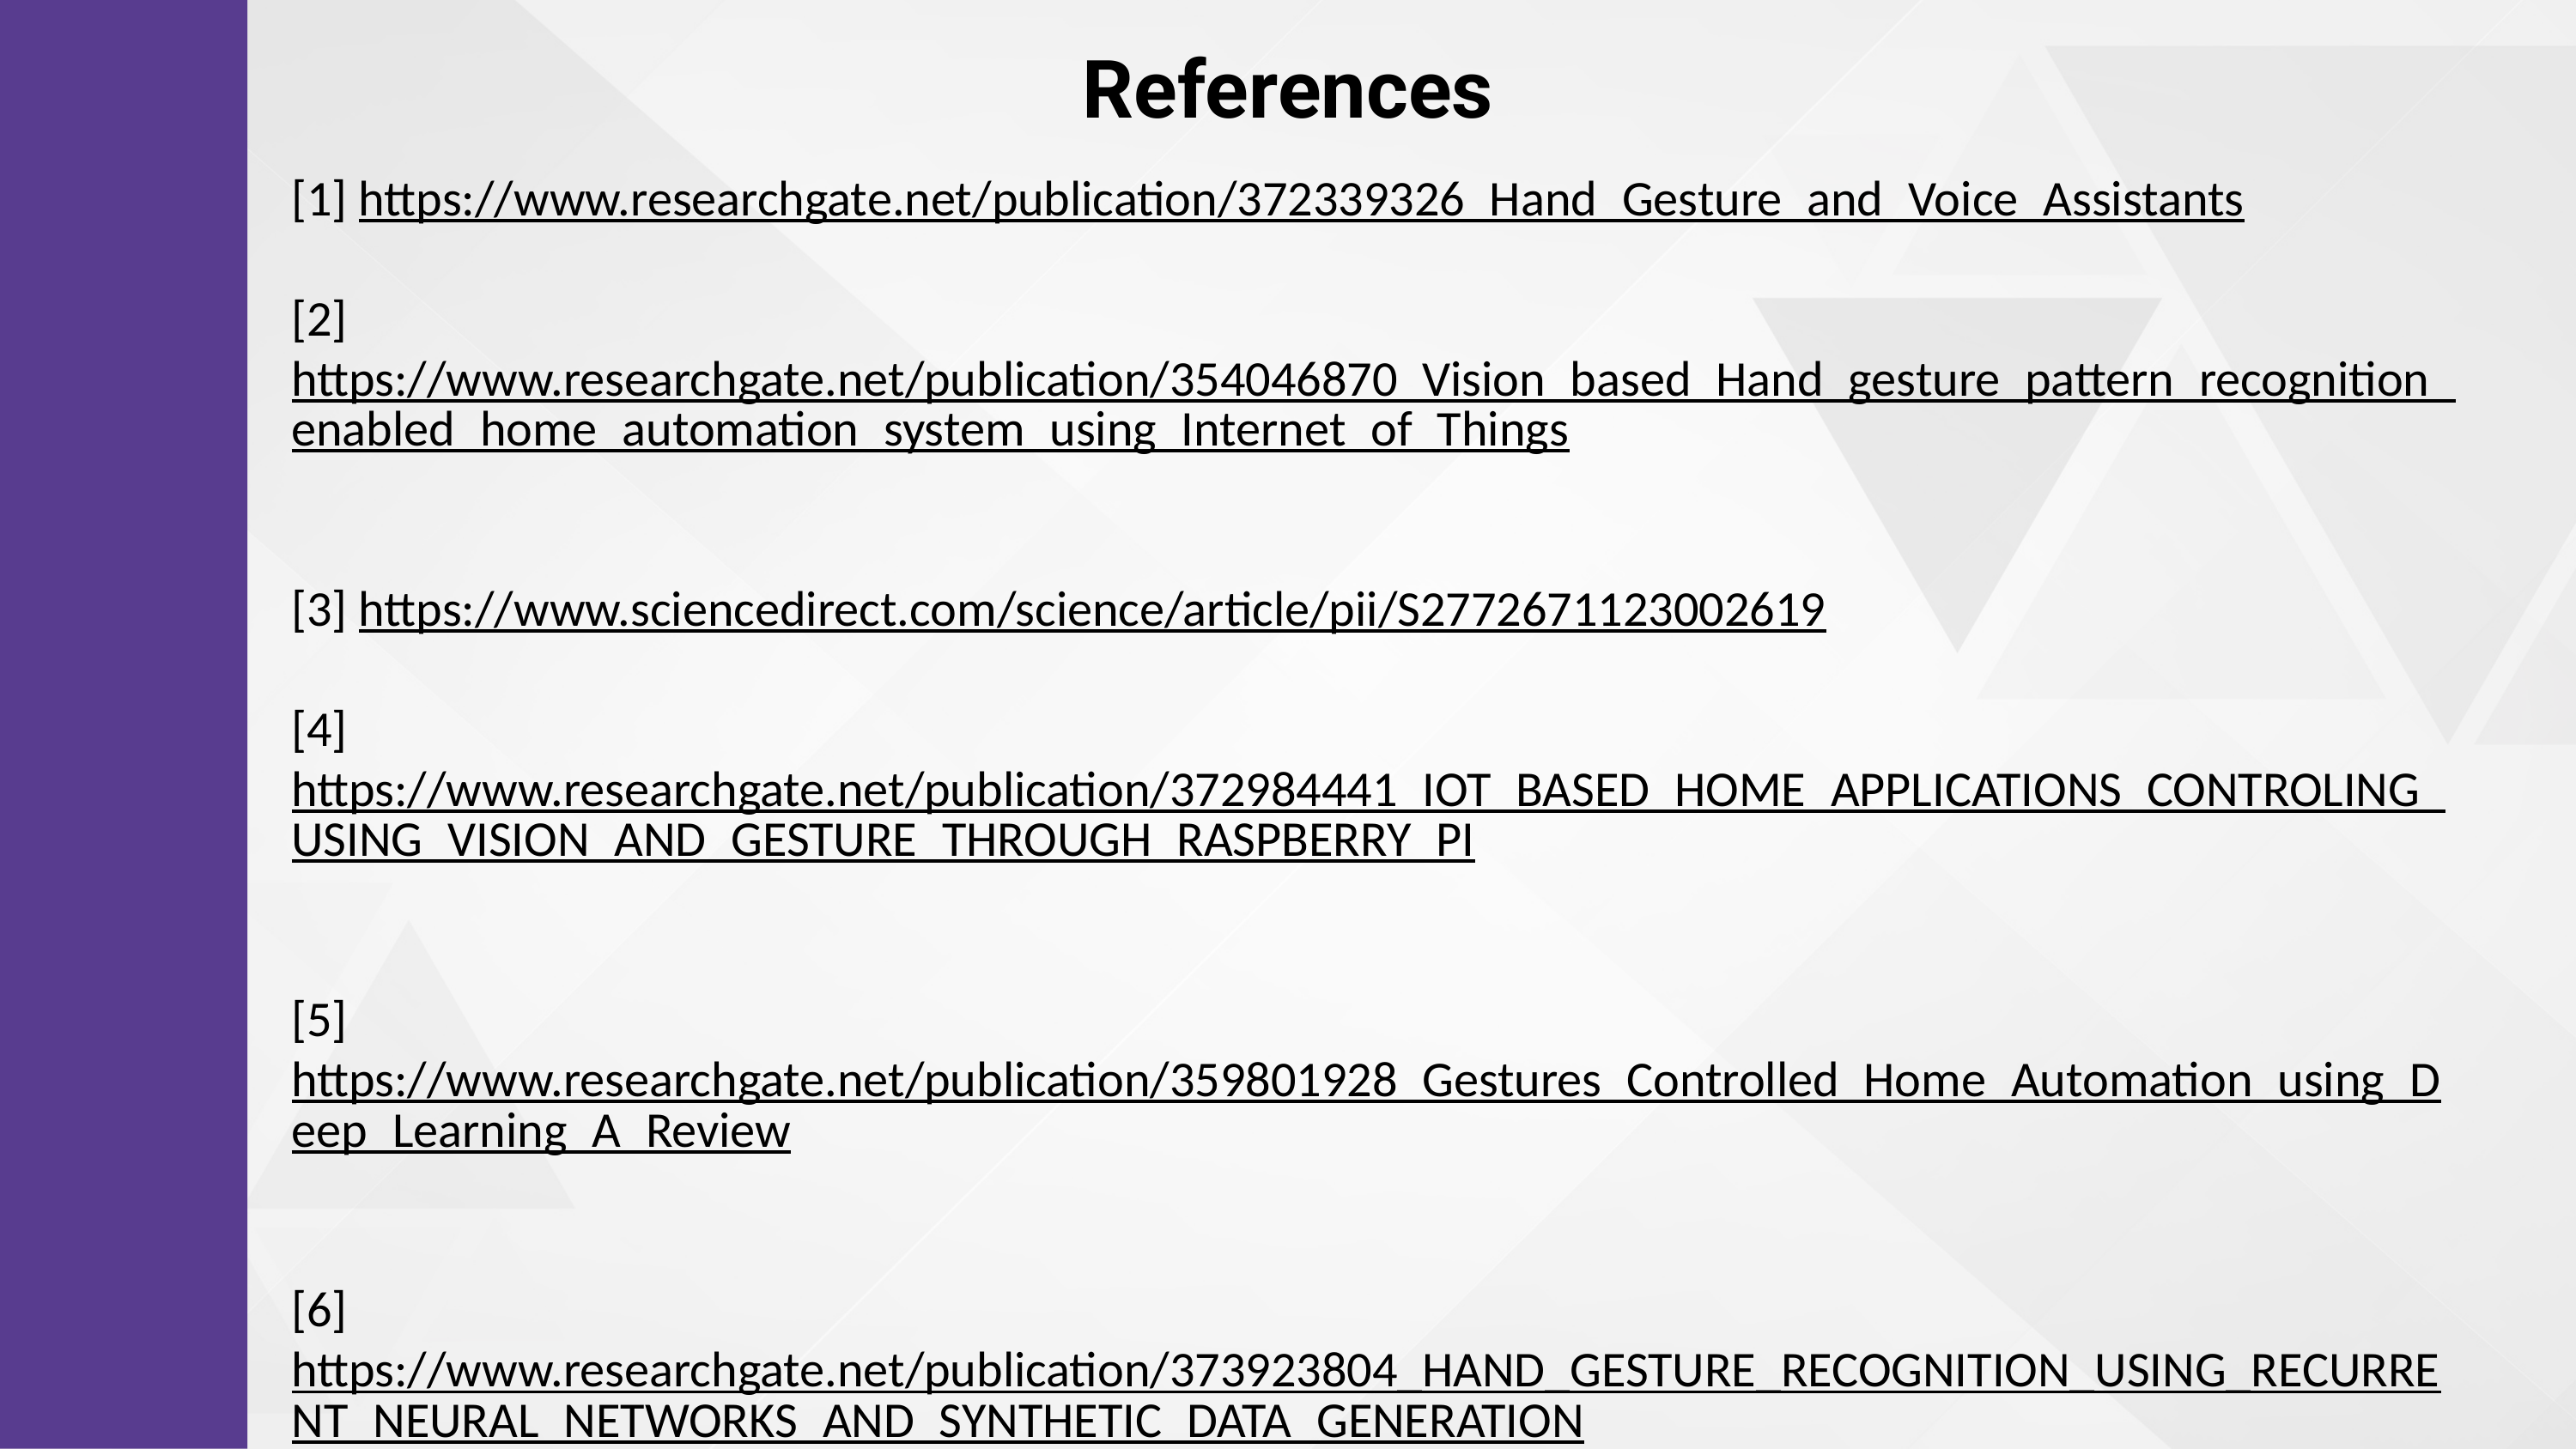

# References
[1] https://www.researchgate.net/publication/372339326_Hand_Gesture_and_Voice_Assistants

[2]https://www.researchgate.net/publication/354046870_Vision_based_Hand_gesture_pattern_recognition_enabled_home_automation_system_using_Internet_of_Things

[3] https://www.sciencedirect.com/science/article/pii/S2772671123002619

[4] https://www.researchgate.net/publication/372984441_IOT_BASED_HOME_APPLICATIONS_CONTROLING_USING_VISION_AND_GESTURE_THROUGH_RASPBERRY_PI

[5] https://www.researchgate.net/publication/359801928_Gestures_Controlled_Home_Automation_using_Deep_Learning_A_Review

[6] https://www.researchgate.net/publication/373923804_HAND_GESTURE_RECOGNITION_USING_RECURRENT_NEURAL_NETWORKS_AND_SYNTHETIC_DATA_GENERATION

[7] https://www.researchgate.net/publication/373066982_Real-Time_Monocular_Skeleton-Based_Hand_Gesture_Recognition_Using_3D-Jointsformer